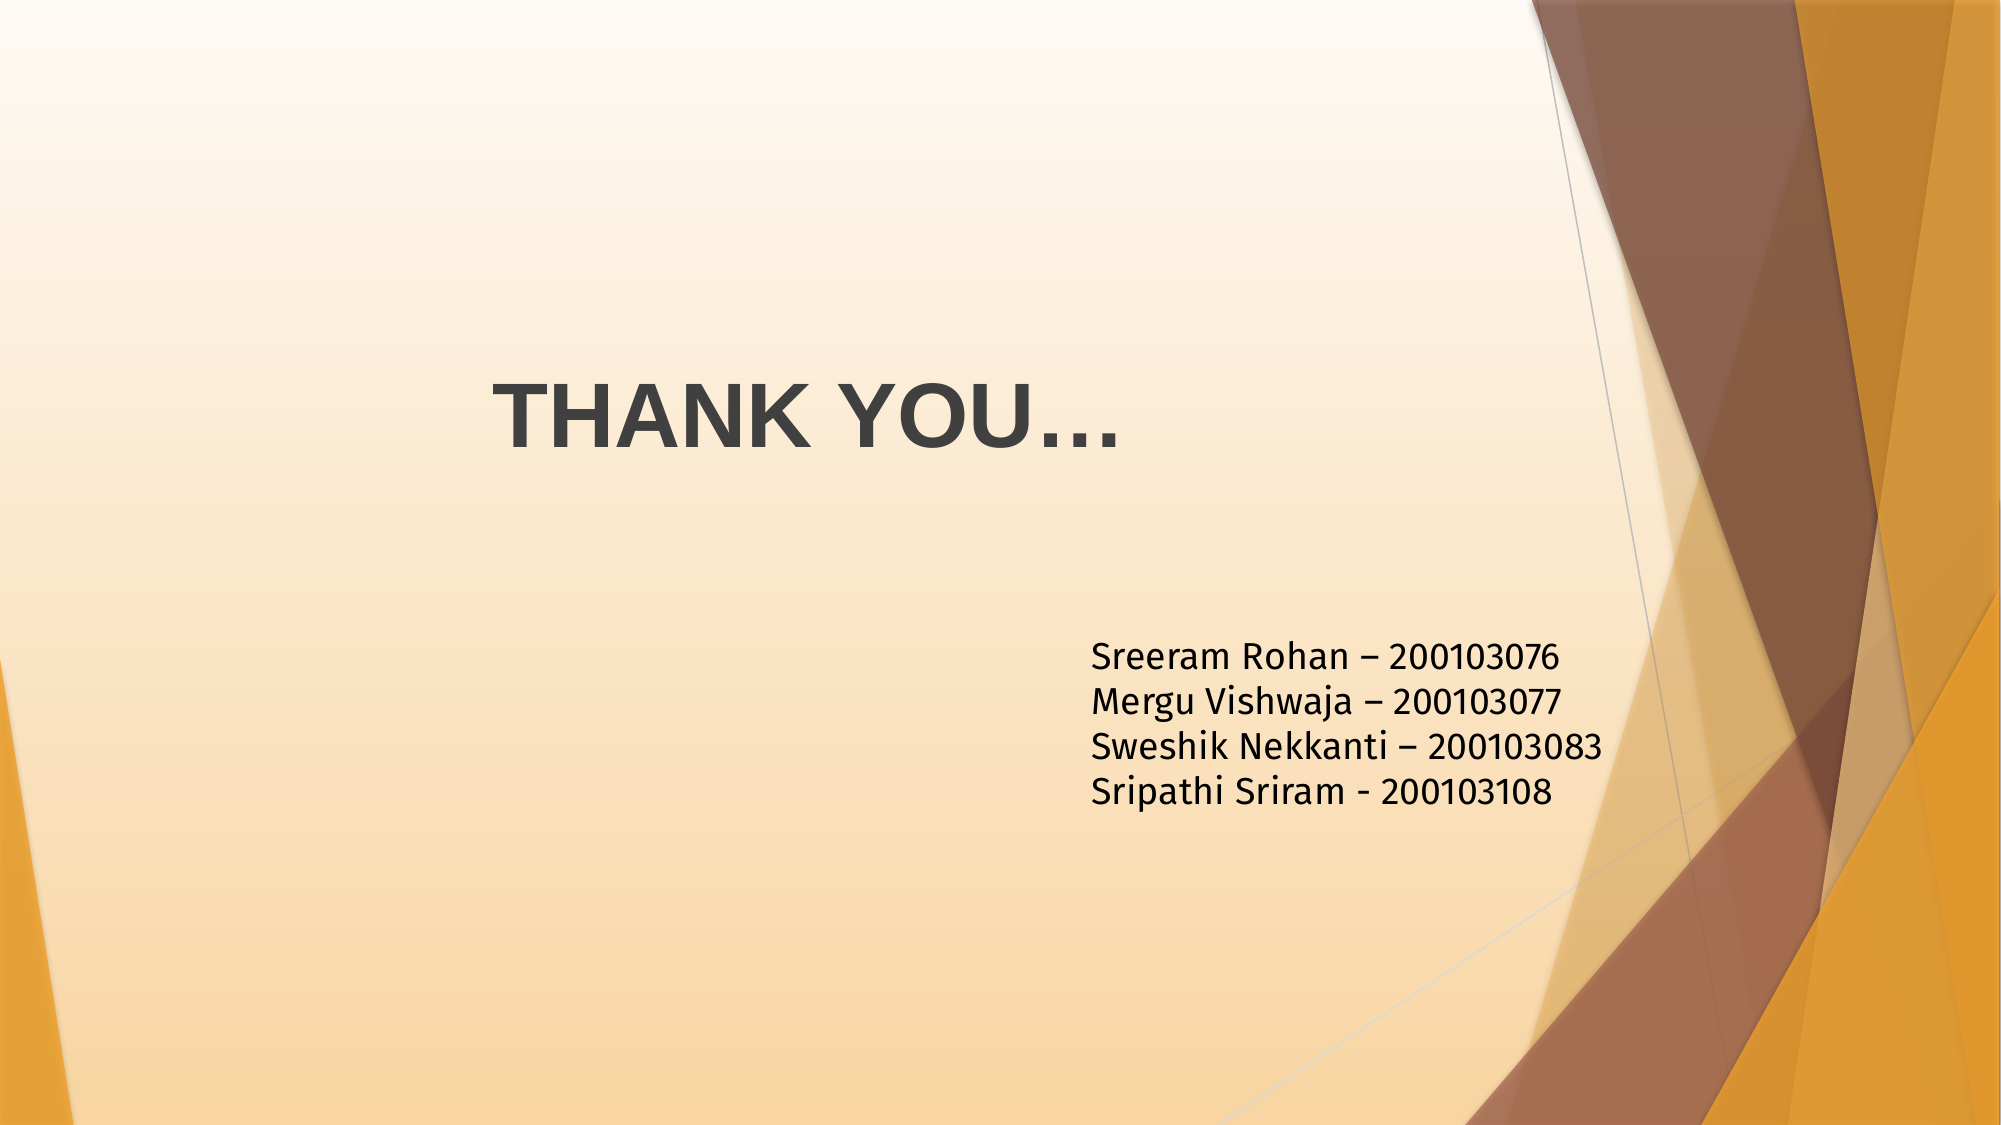

#

              THANK YOU…

Sreeram Rohan – 200103076
Mergu Vishwaja – 200103077
Sweshik Nekkanti – 200103083
Sripathi Sriram - 200103108